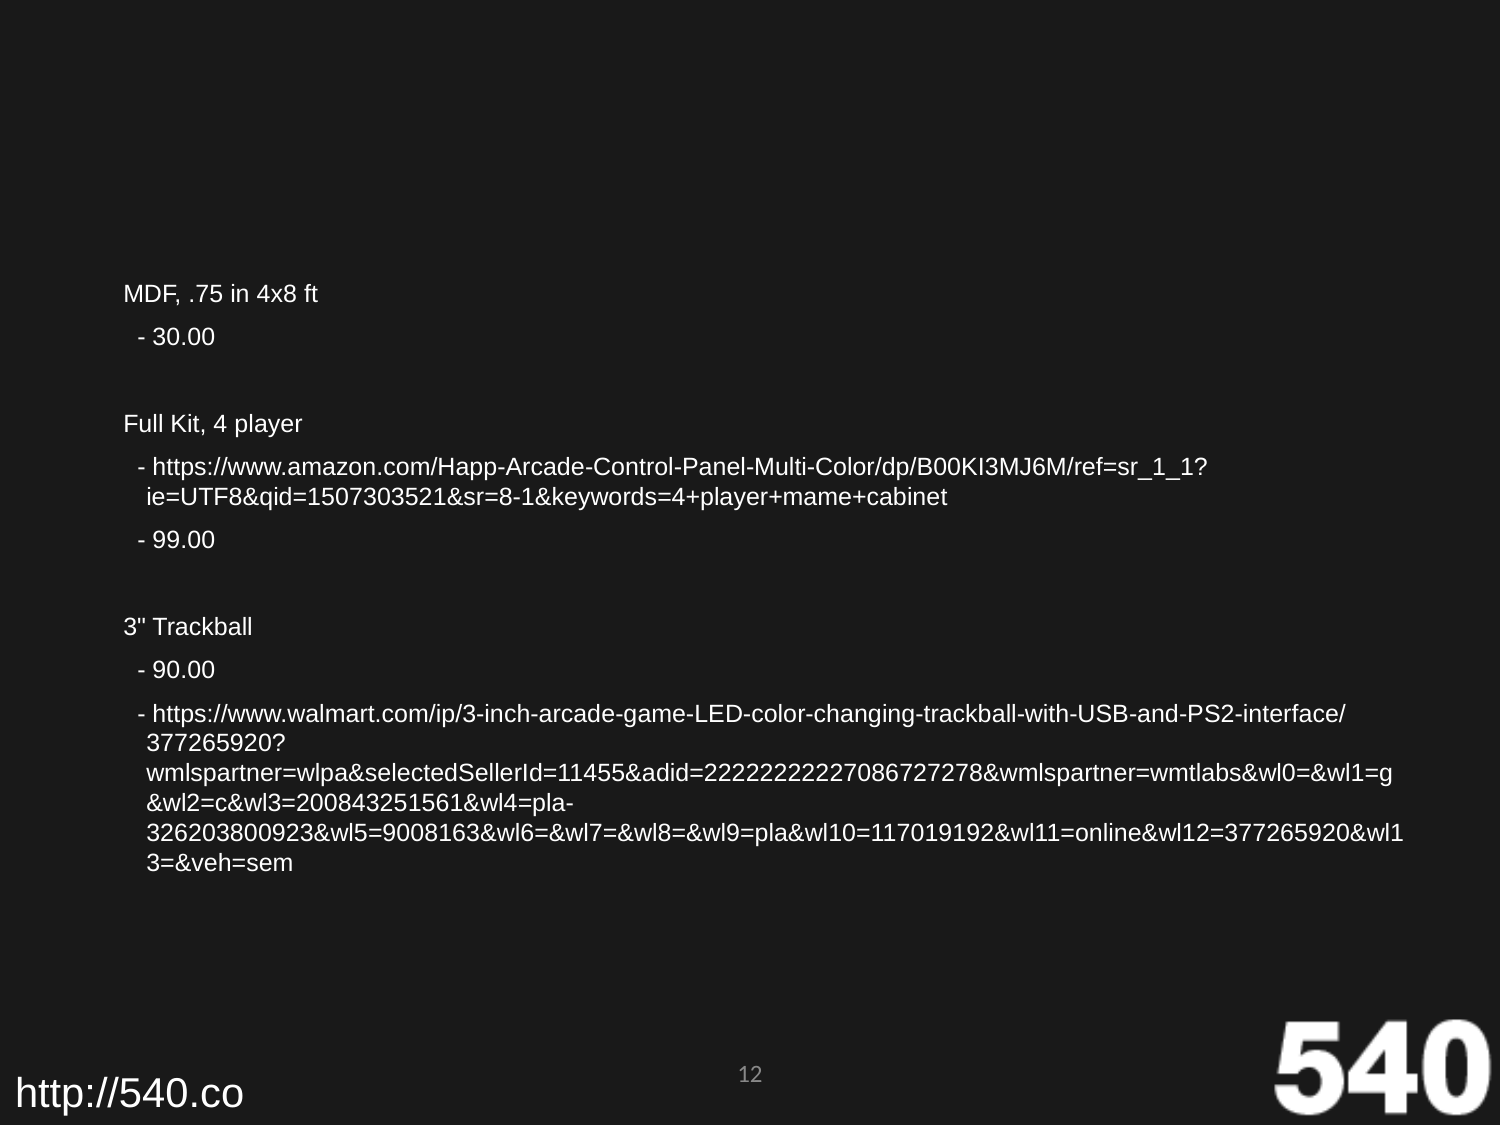

#
MDF, .75 in 4x8 ft
  - 30.00

Full Kit, 4 player
  - https://www.amazon.com/Happ-Arcade-Control-Panel-Multi-Color/dp/B00KI3MJ6M/ref=sr_1_1?ie=UTF8&qid=1507303521&sr=8-1&keywords=4+player+mame+cabinet
  - 99.00

3" Trackball
  - 90.00
  - https://www.walmart.com/ip/3-inch-arcade-game-LED-color-changing-trackball-with-USB-and-PS2-interface/377265920?wmlspartner=wlpa&selectedSellerId=11455&adid=22222222227086727278&wmlspartner=wmtlabs&wl0=&wl1=g&wl2=c&wl3=200843251561&wl4=pla-326203800923&wl5=9008163&wl6=&wl7=&wl8=&wl9=pla&wl10=117019192&wl11=online&wl12=377265920&wl13=&veh=sem

12